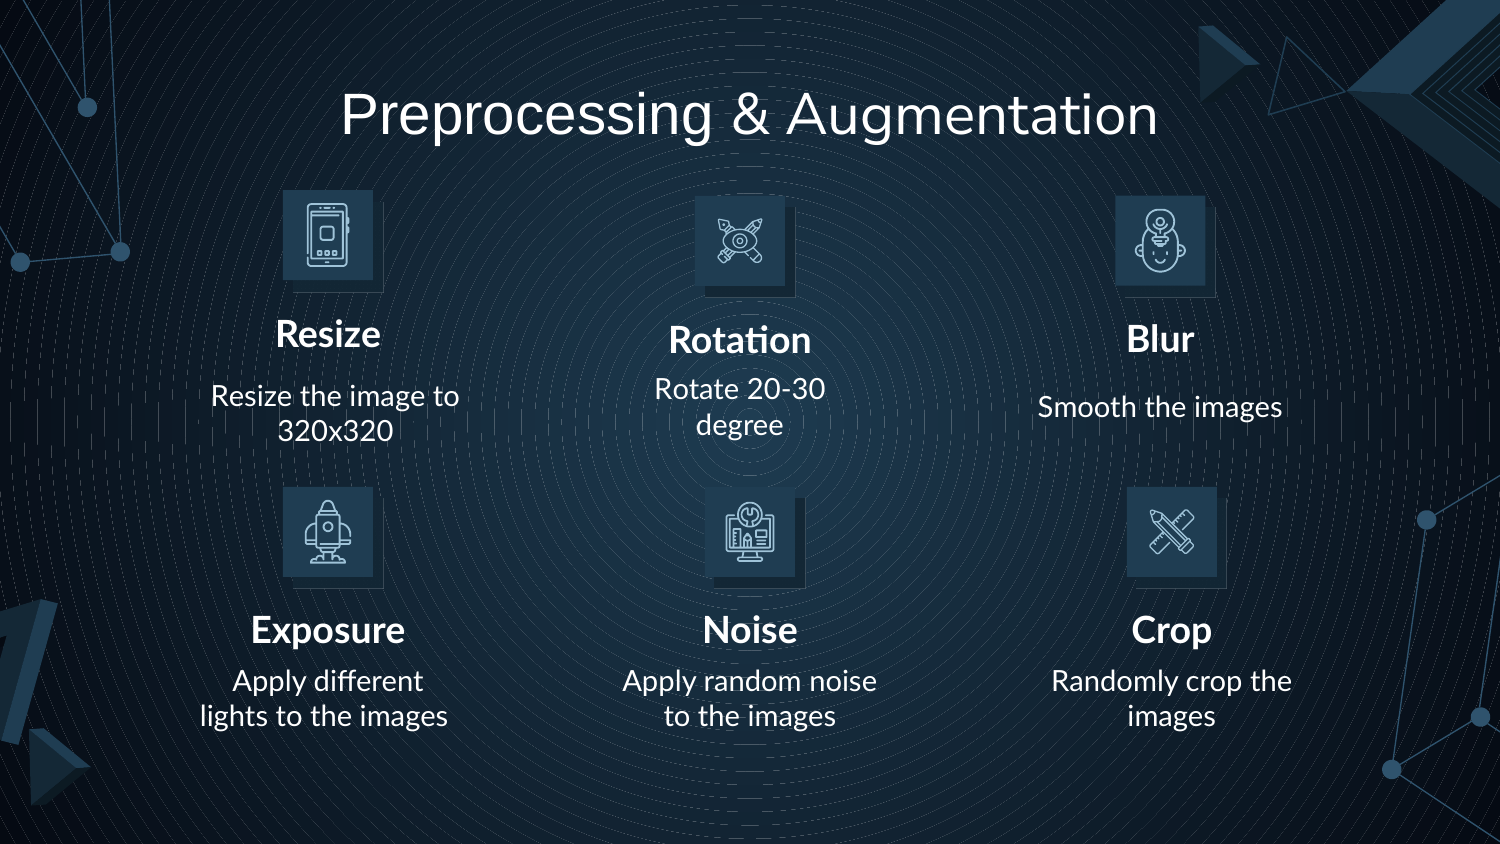

# Preprocessing & Augmentation

Resize
Blur
Rotation
Resize the image to 320x320
Smooth the images
Rotate 20-30 degree

Exposure
Noise
Crop
Apply different lights to the images
Apply random noise to the images
Randomly crop the images